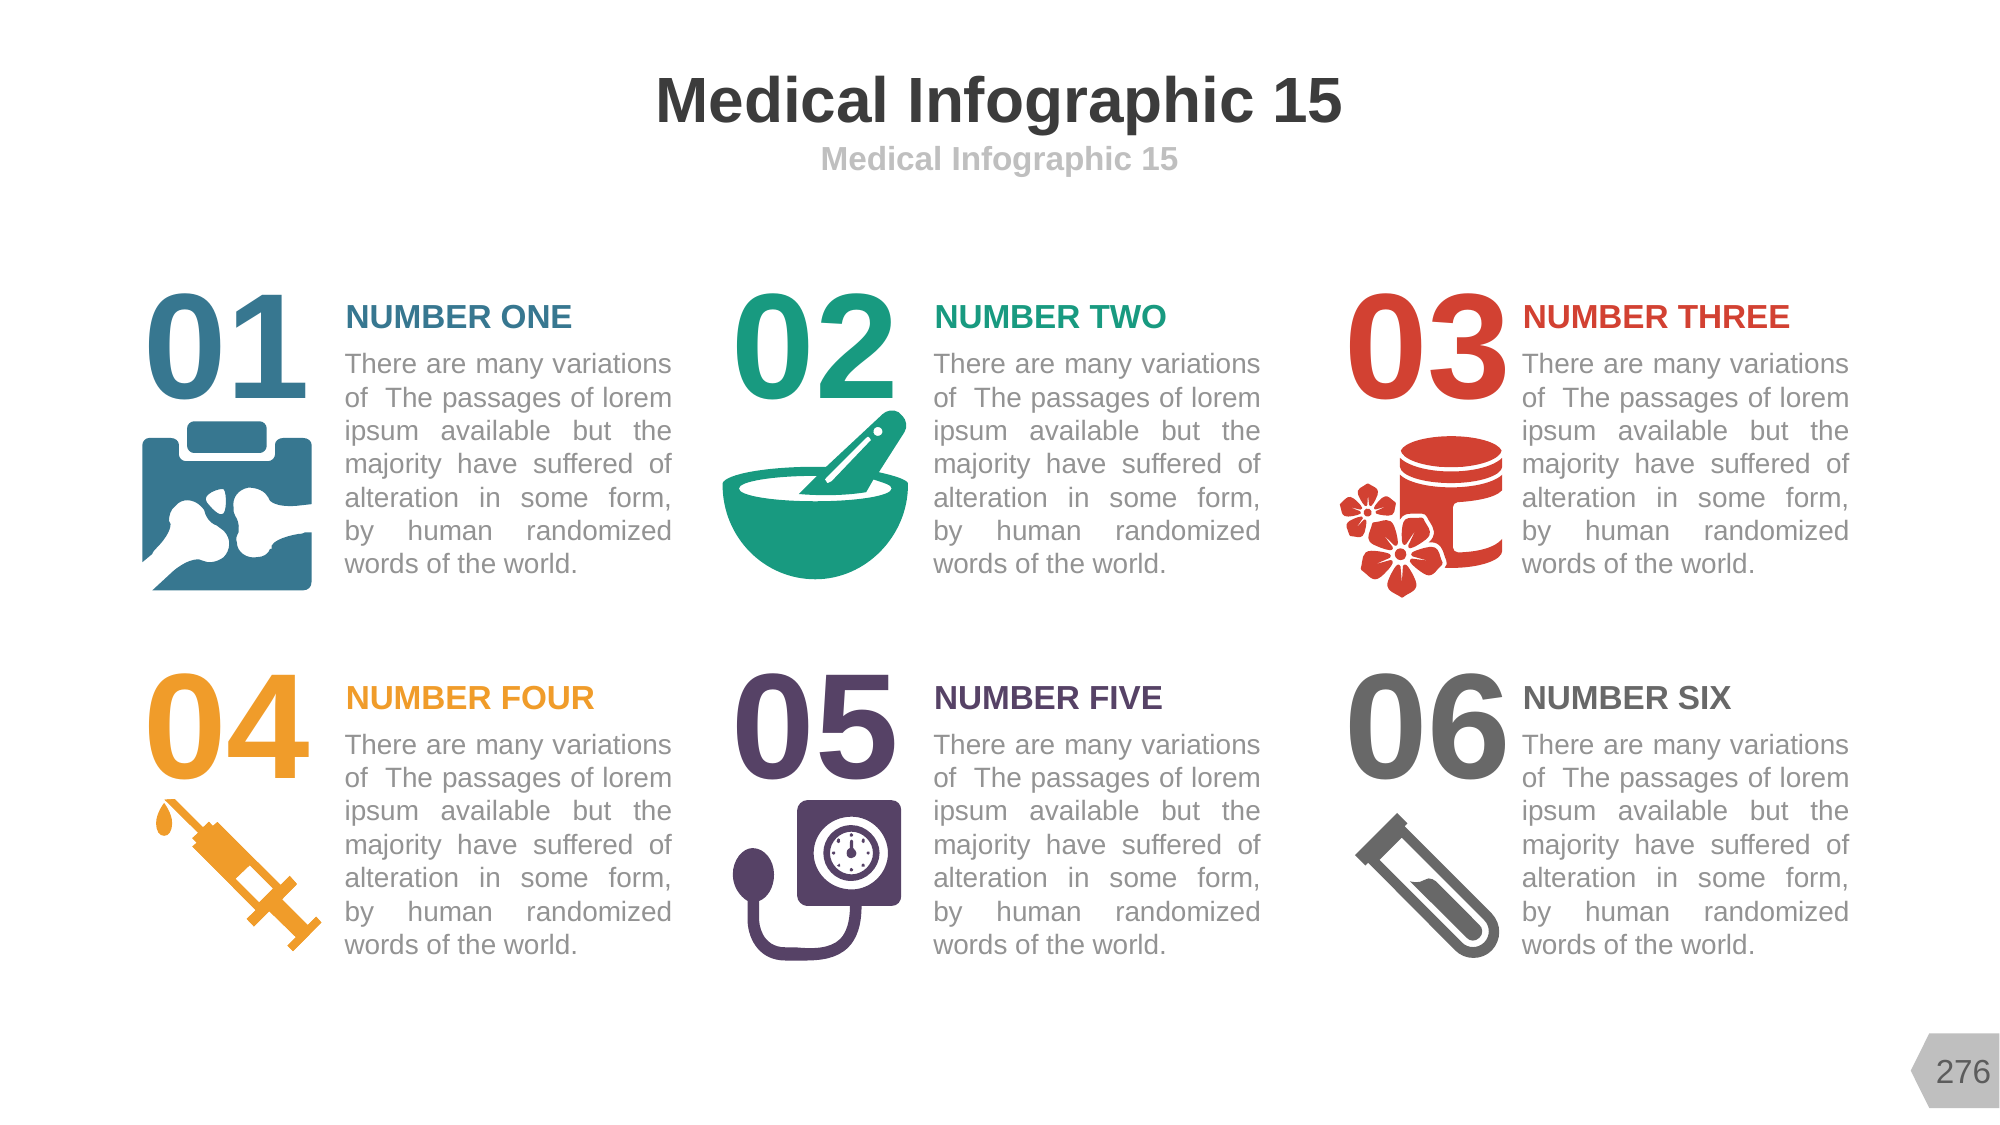

# Medical Infographic 15
Medical Infographic 15
01
02
03
NUMBER ONE
There are many variations of  The passages of lorem ipsum available but the majority have suffered of alteration in some form, by human randomized words of the world.
NUMBER TWO
There are many variations of  The passages of lorem ipsum available but the majority have suffered of alteration in some form, by human randomized words of the world.
NUMBER THREE
There are many variations of  The passages of lorem ipsum available but the majority have suffered of alteration in some form, by human randomized words of the world.

04
05
06
NUMBER FOUR
There are many variations of  The passages of lorem ipsum available but the majority have suffered of alteration in some form, by human randomized words of the world.
NUMBER FIVE
There are many variations of  The passages of lorem ipsum available but the majority have suffered of alteration in some form, by human randomized words of the world.
NUMBER SIX
There are many variations of  The passages of lorem ipsum available but the majority have suffered of alteration in some form, by human randomized words of the world.